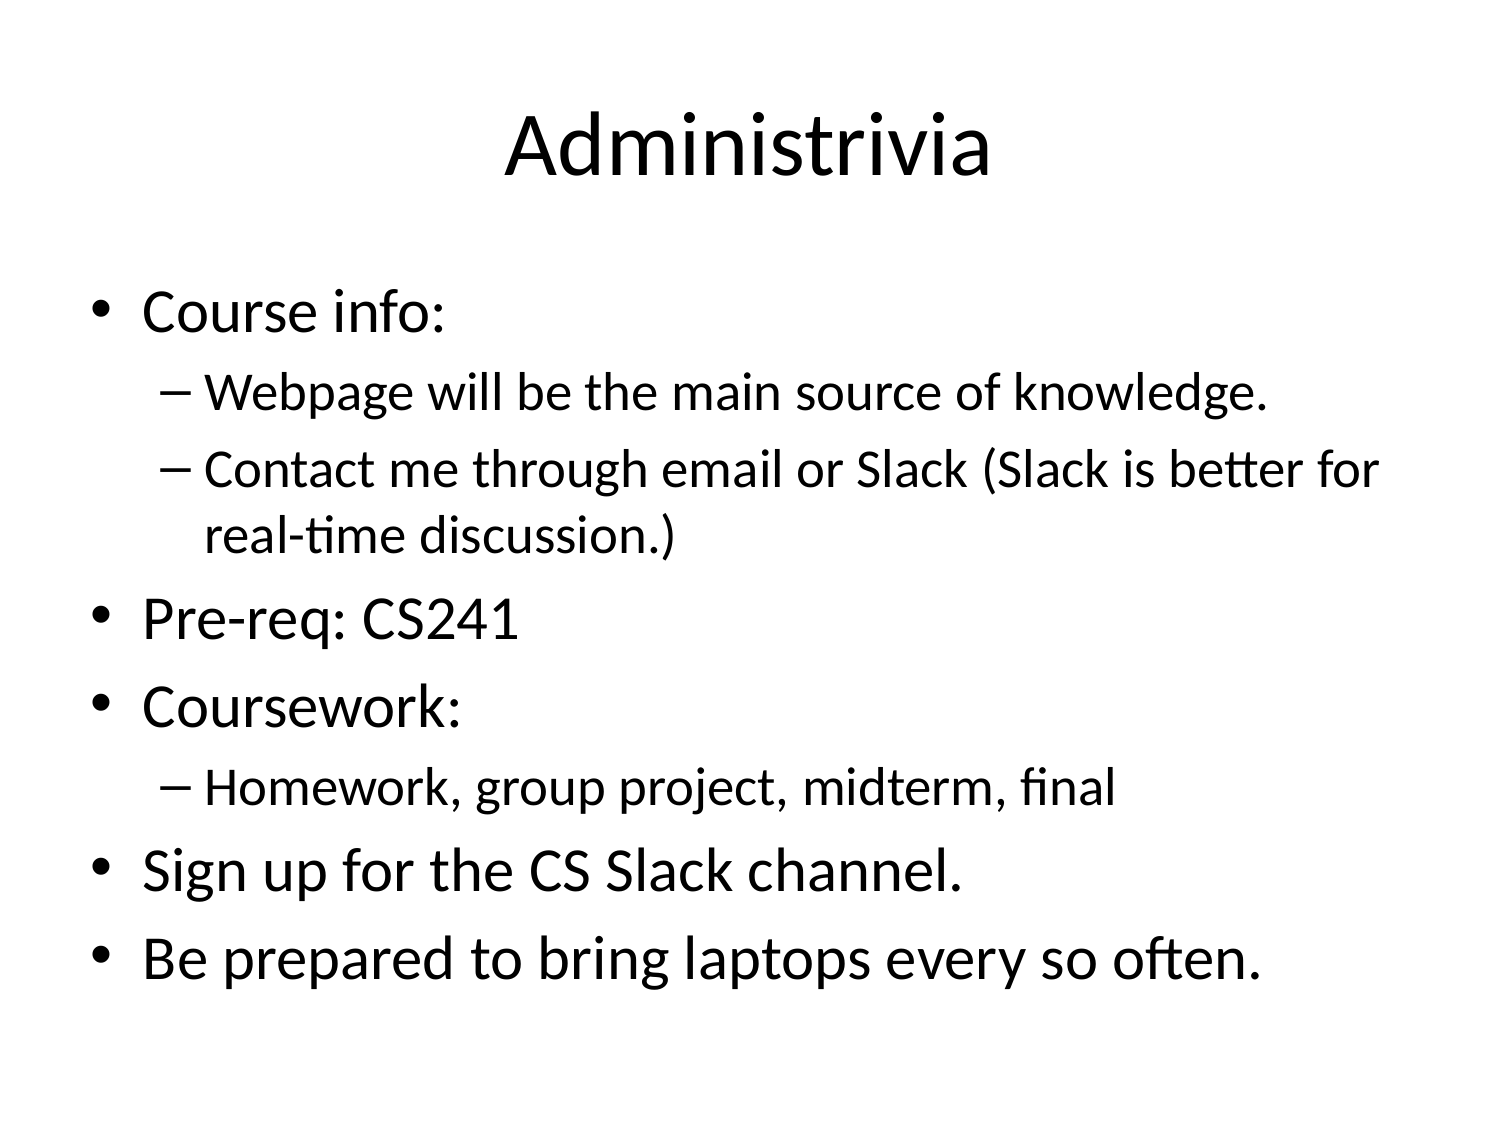

# Administrivia
Course info:
Webpage will be the main source of knowledge.
Contact me through email or Slack (Slack is better for real-time discussion.)
Pre-req: CS241
Coursework:
Homework, group project, midterm, final
Sign up for the CS Slack channel.
Be prepared to bring laptops every so often.